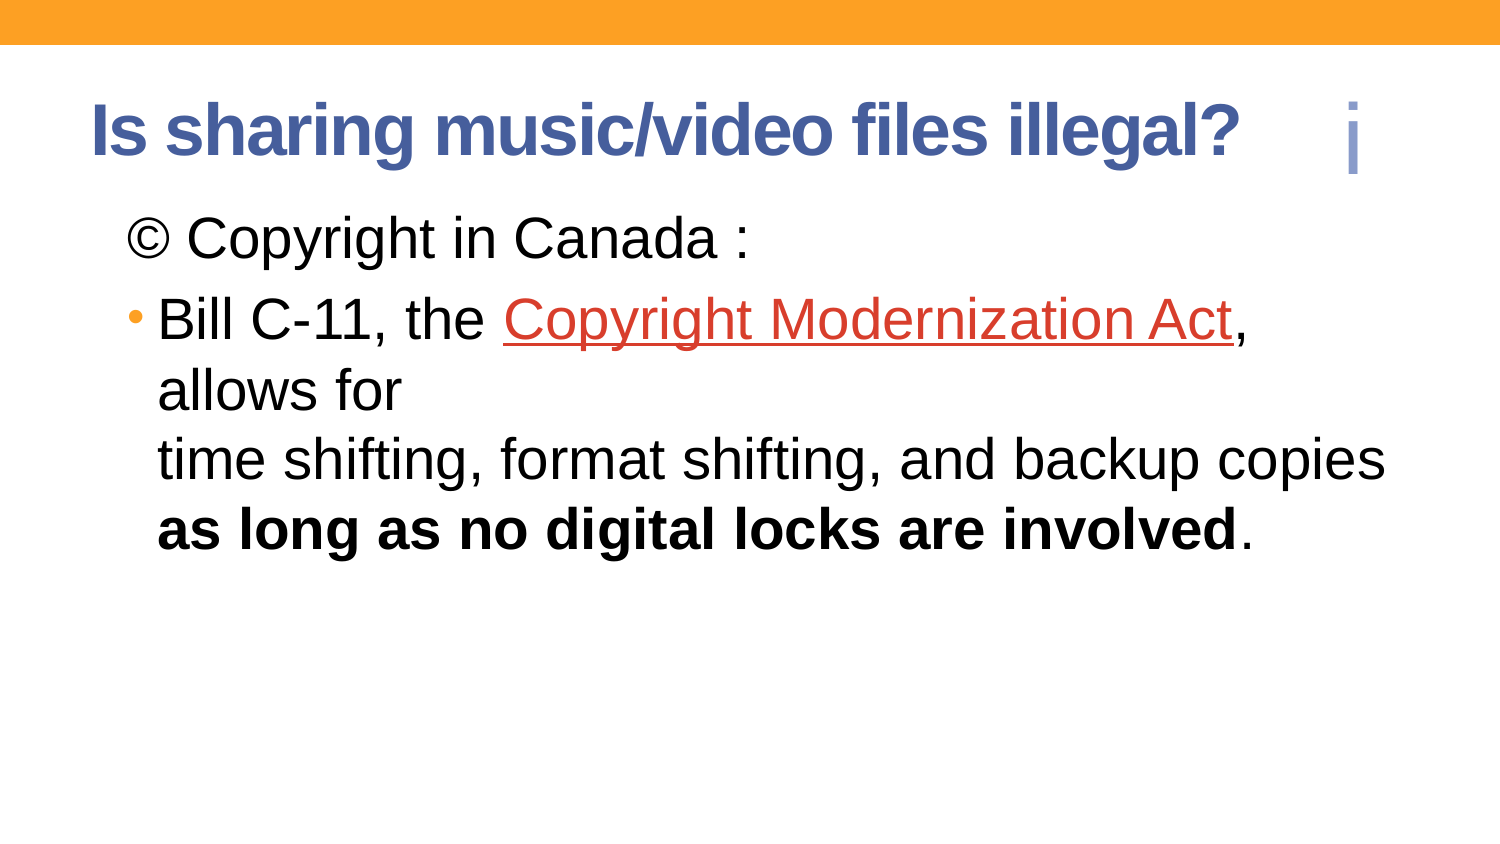

# Is sharing music/video files illegal?
© Copyright in Canada :
Bill C-11, the Copyright Modernization Act,
allows for
time shifting, format shifting, and backup copies
as long as no digital locks are involved.